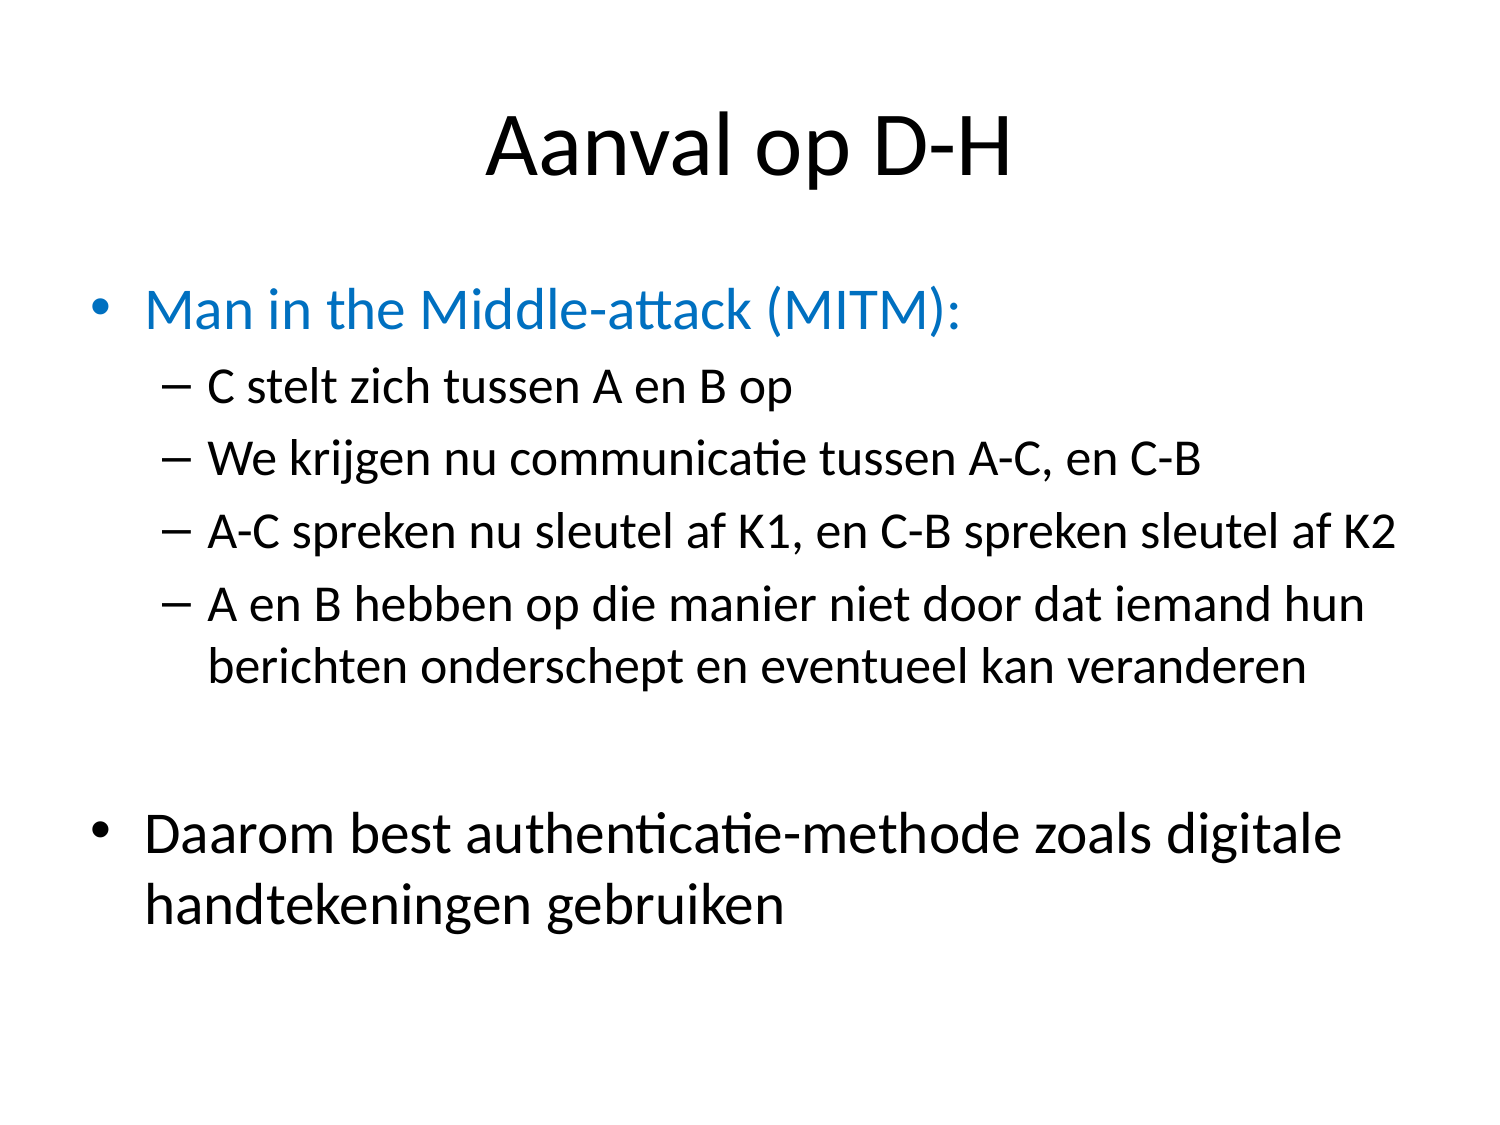

# Aanval op D-H
Man in the Middle-attack (MITM):
C stelt zich tussen A en B op
We krijgen nu communicatie tussen A-C, en C-B
A-C spreken nu sleutel af K1, en C-B spreken sleutel af K2
A en B hebben op die manier niet door dat iemand hun berichten onderschept en eventueel kan veranderen

Daarom best authenticatie-methode zoals digitale handtekeningen gebruiken